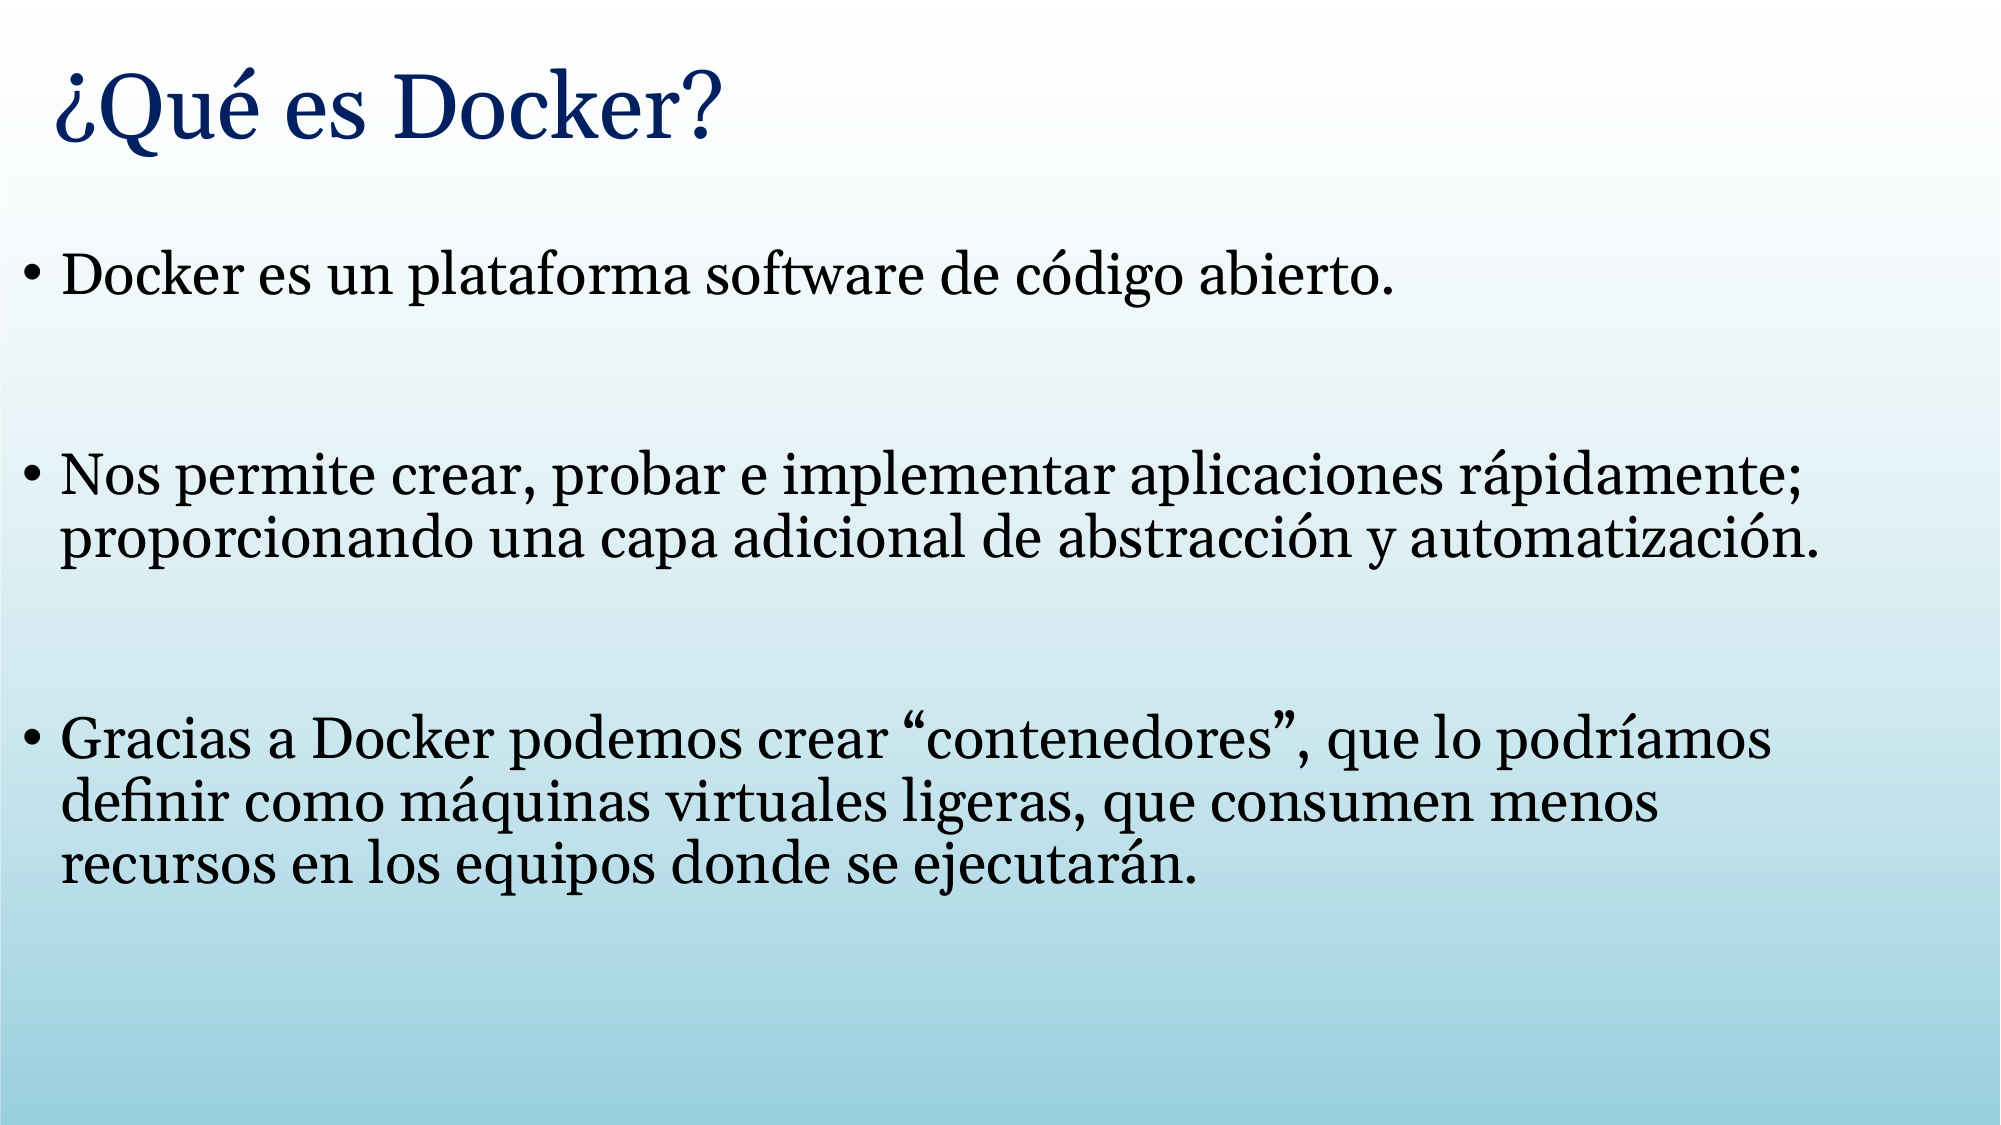

¿Qué es Docker?
Docker es un plataforma software de código abierto.

Nos permite crear, probar e implementar aplicaciones rápidamente; proporcionando una capa adicional de abstracción y automatización.

Gracias a Docker podemos crear “contenedores”, que lo podríamos definir como máquinas virtuales ligeras, que consumen menos recursos en los equipos donde se ejecutarán.